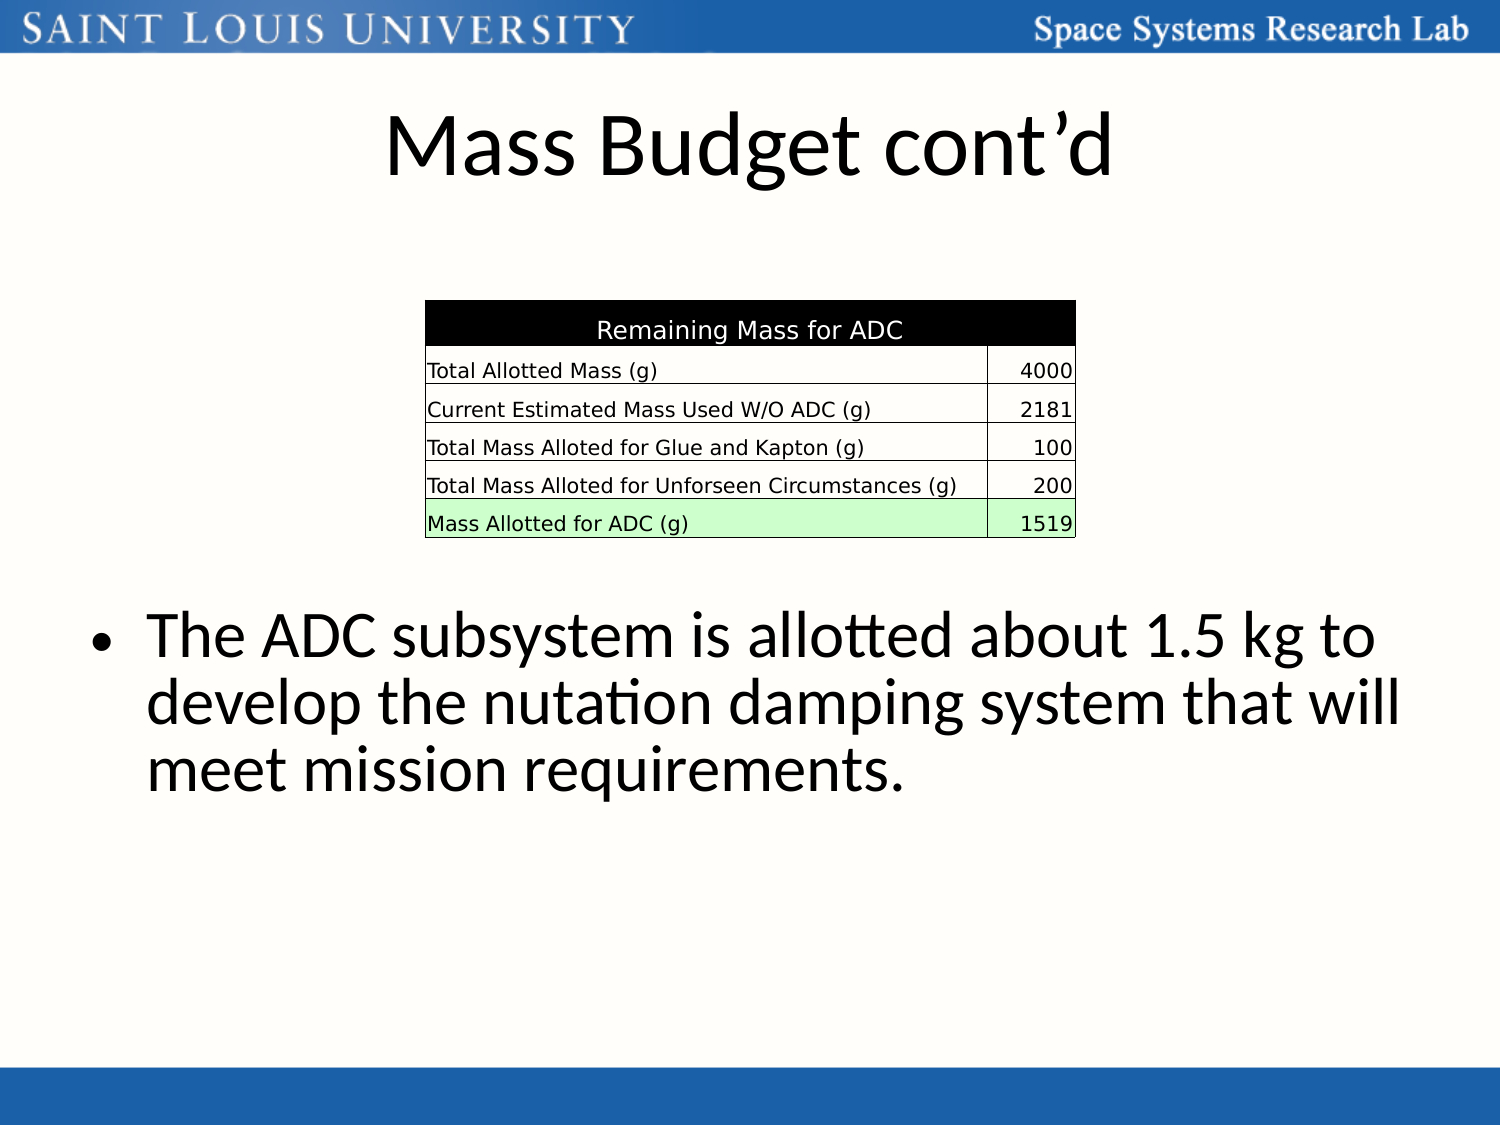

# Mass Budget cont’d
| Remaining Mass for ADC |  |
| --- | --- |
| Total Allotted Mass (g) | 4000 |
| Current Estimated Mass Used W/O ADC (g) | 2181 |
| Total Mass Alloted for Glue and Kapton (g) | 100 |
| Total Mass Alloted for Unforseen Circumstances (g) | 200 |
| Mass Allotted for ADC (g) | 1519 |
The ADC subsystem is allotted about 1.5 kg to develop the nutation damping system that will meet mission requirements.